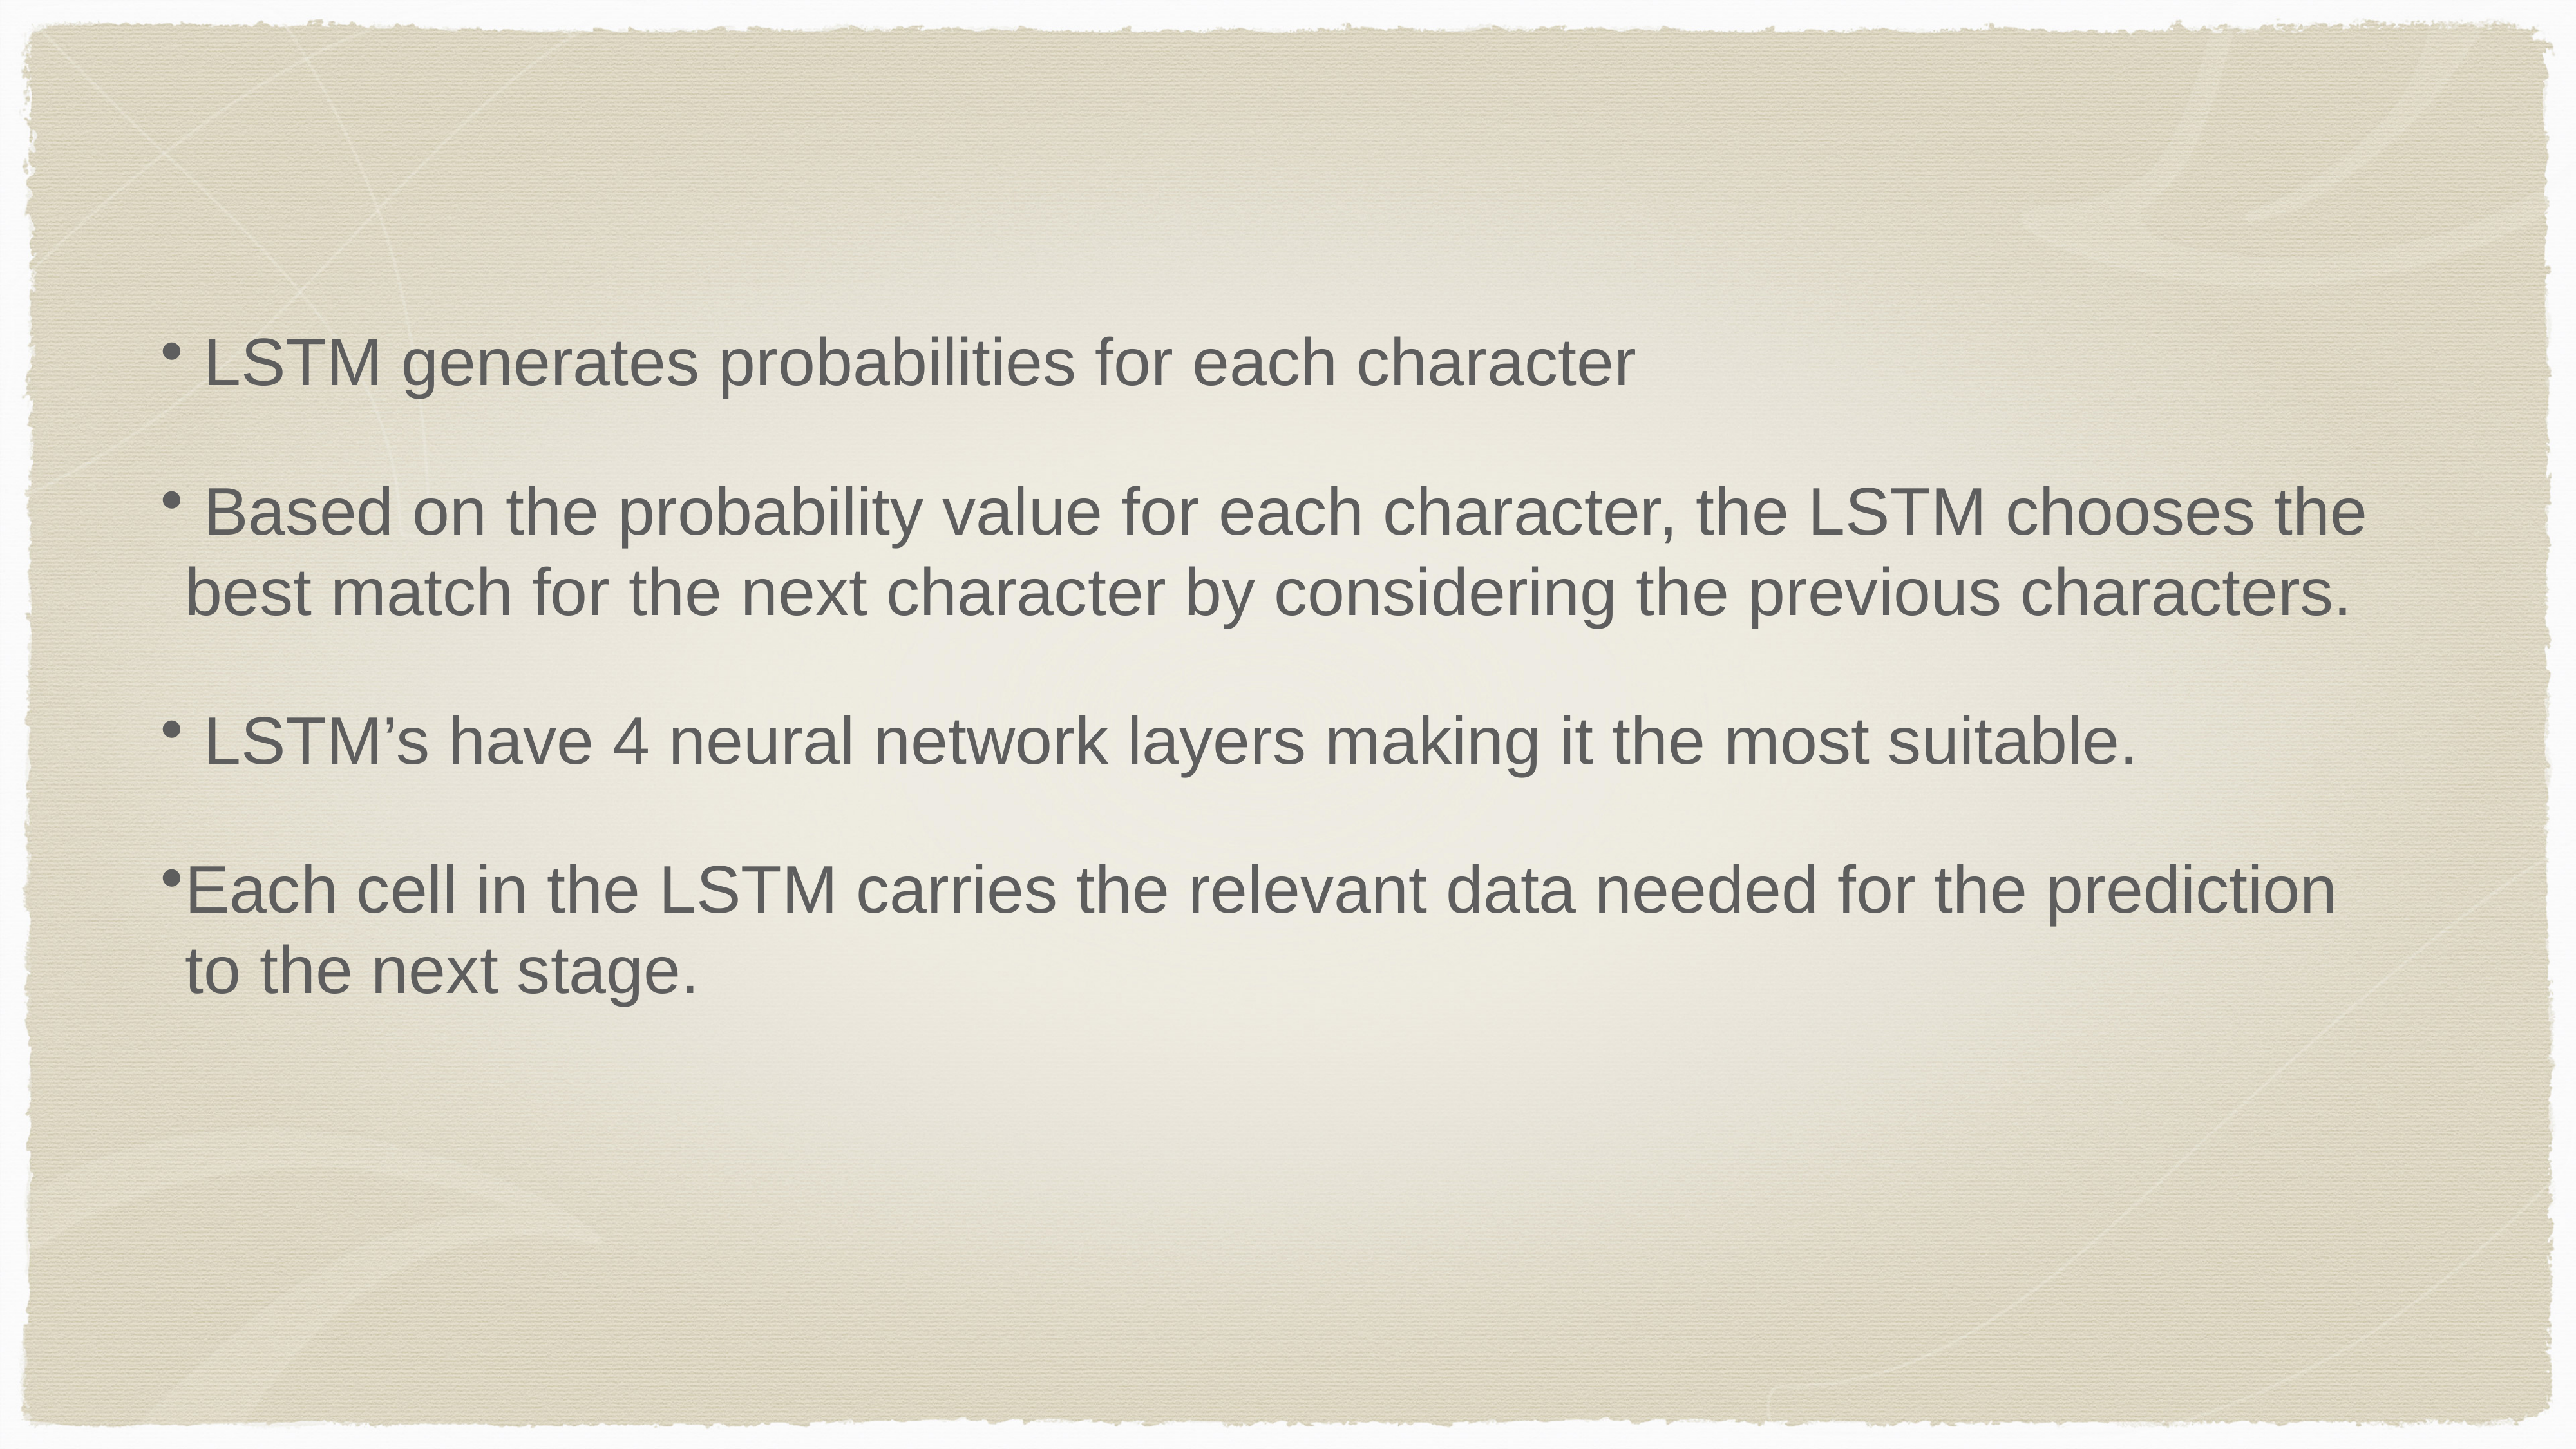

LSTM generates probabilities for each character
 Based on the probability value for each character, the LSTM chooses the best match for the next character by considering the previous characters.
 LSTM’s have 4 neural network layers making it the most suitable.
Each cell in the LSTM carries the relevant data needed for the prediction to the next stage.